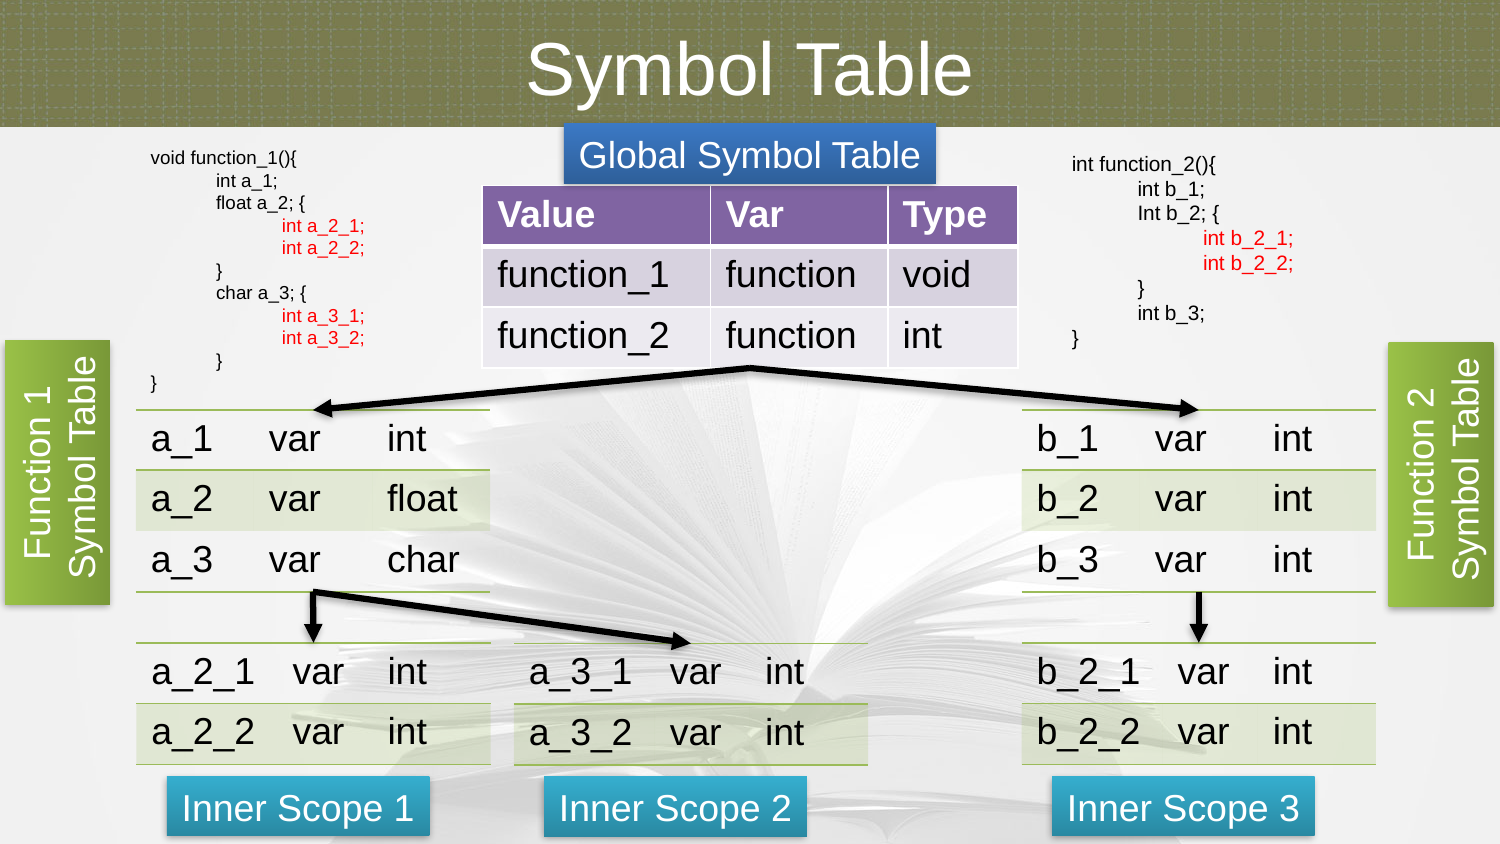

Symbol Table
Global Symbol Table
void function_1(){
int a_1;
float a_2; {
int a_2_1;
int a_2_2;
}
char a_3; {
int a_3_1;
int a_3_2;
}
}
int function_2(){
int b_1;
Int b_2; {
int b_2_1;
int b_2_2;
}
int b_3;
}
| Value | Var | Type |
| --- | --- | --- |
| function\_1 | function | void |
| function\_2 | function | int |
| a\_1 | var | int |
| --- | --- | --- |
| a\_2 | var | float |
| a\_3 | var | char |
| b\_1 | var | int |
| --- | --- | --- |
| b\_2 | var | int |
| b\_3 | var | int |
Function 1
 Symbol Table
Function 2
 Symbol Table
| a\_2\_1 | var | int |
| --- | --- | --- |
| a\_2\_2 | var | int |
| b\_2\_1 | var | int |
| --- | --- | --- |
| b\_2\_2 | var | int |
| a\_3\_1 | var | int |
| --- | --- | --- |
| a\_3\_2 | var | int |
Inner Scope 1
Inner Scope 3
Inner Scope 2